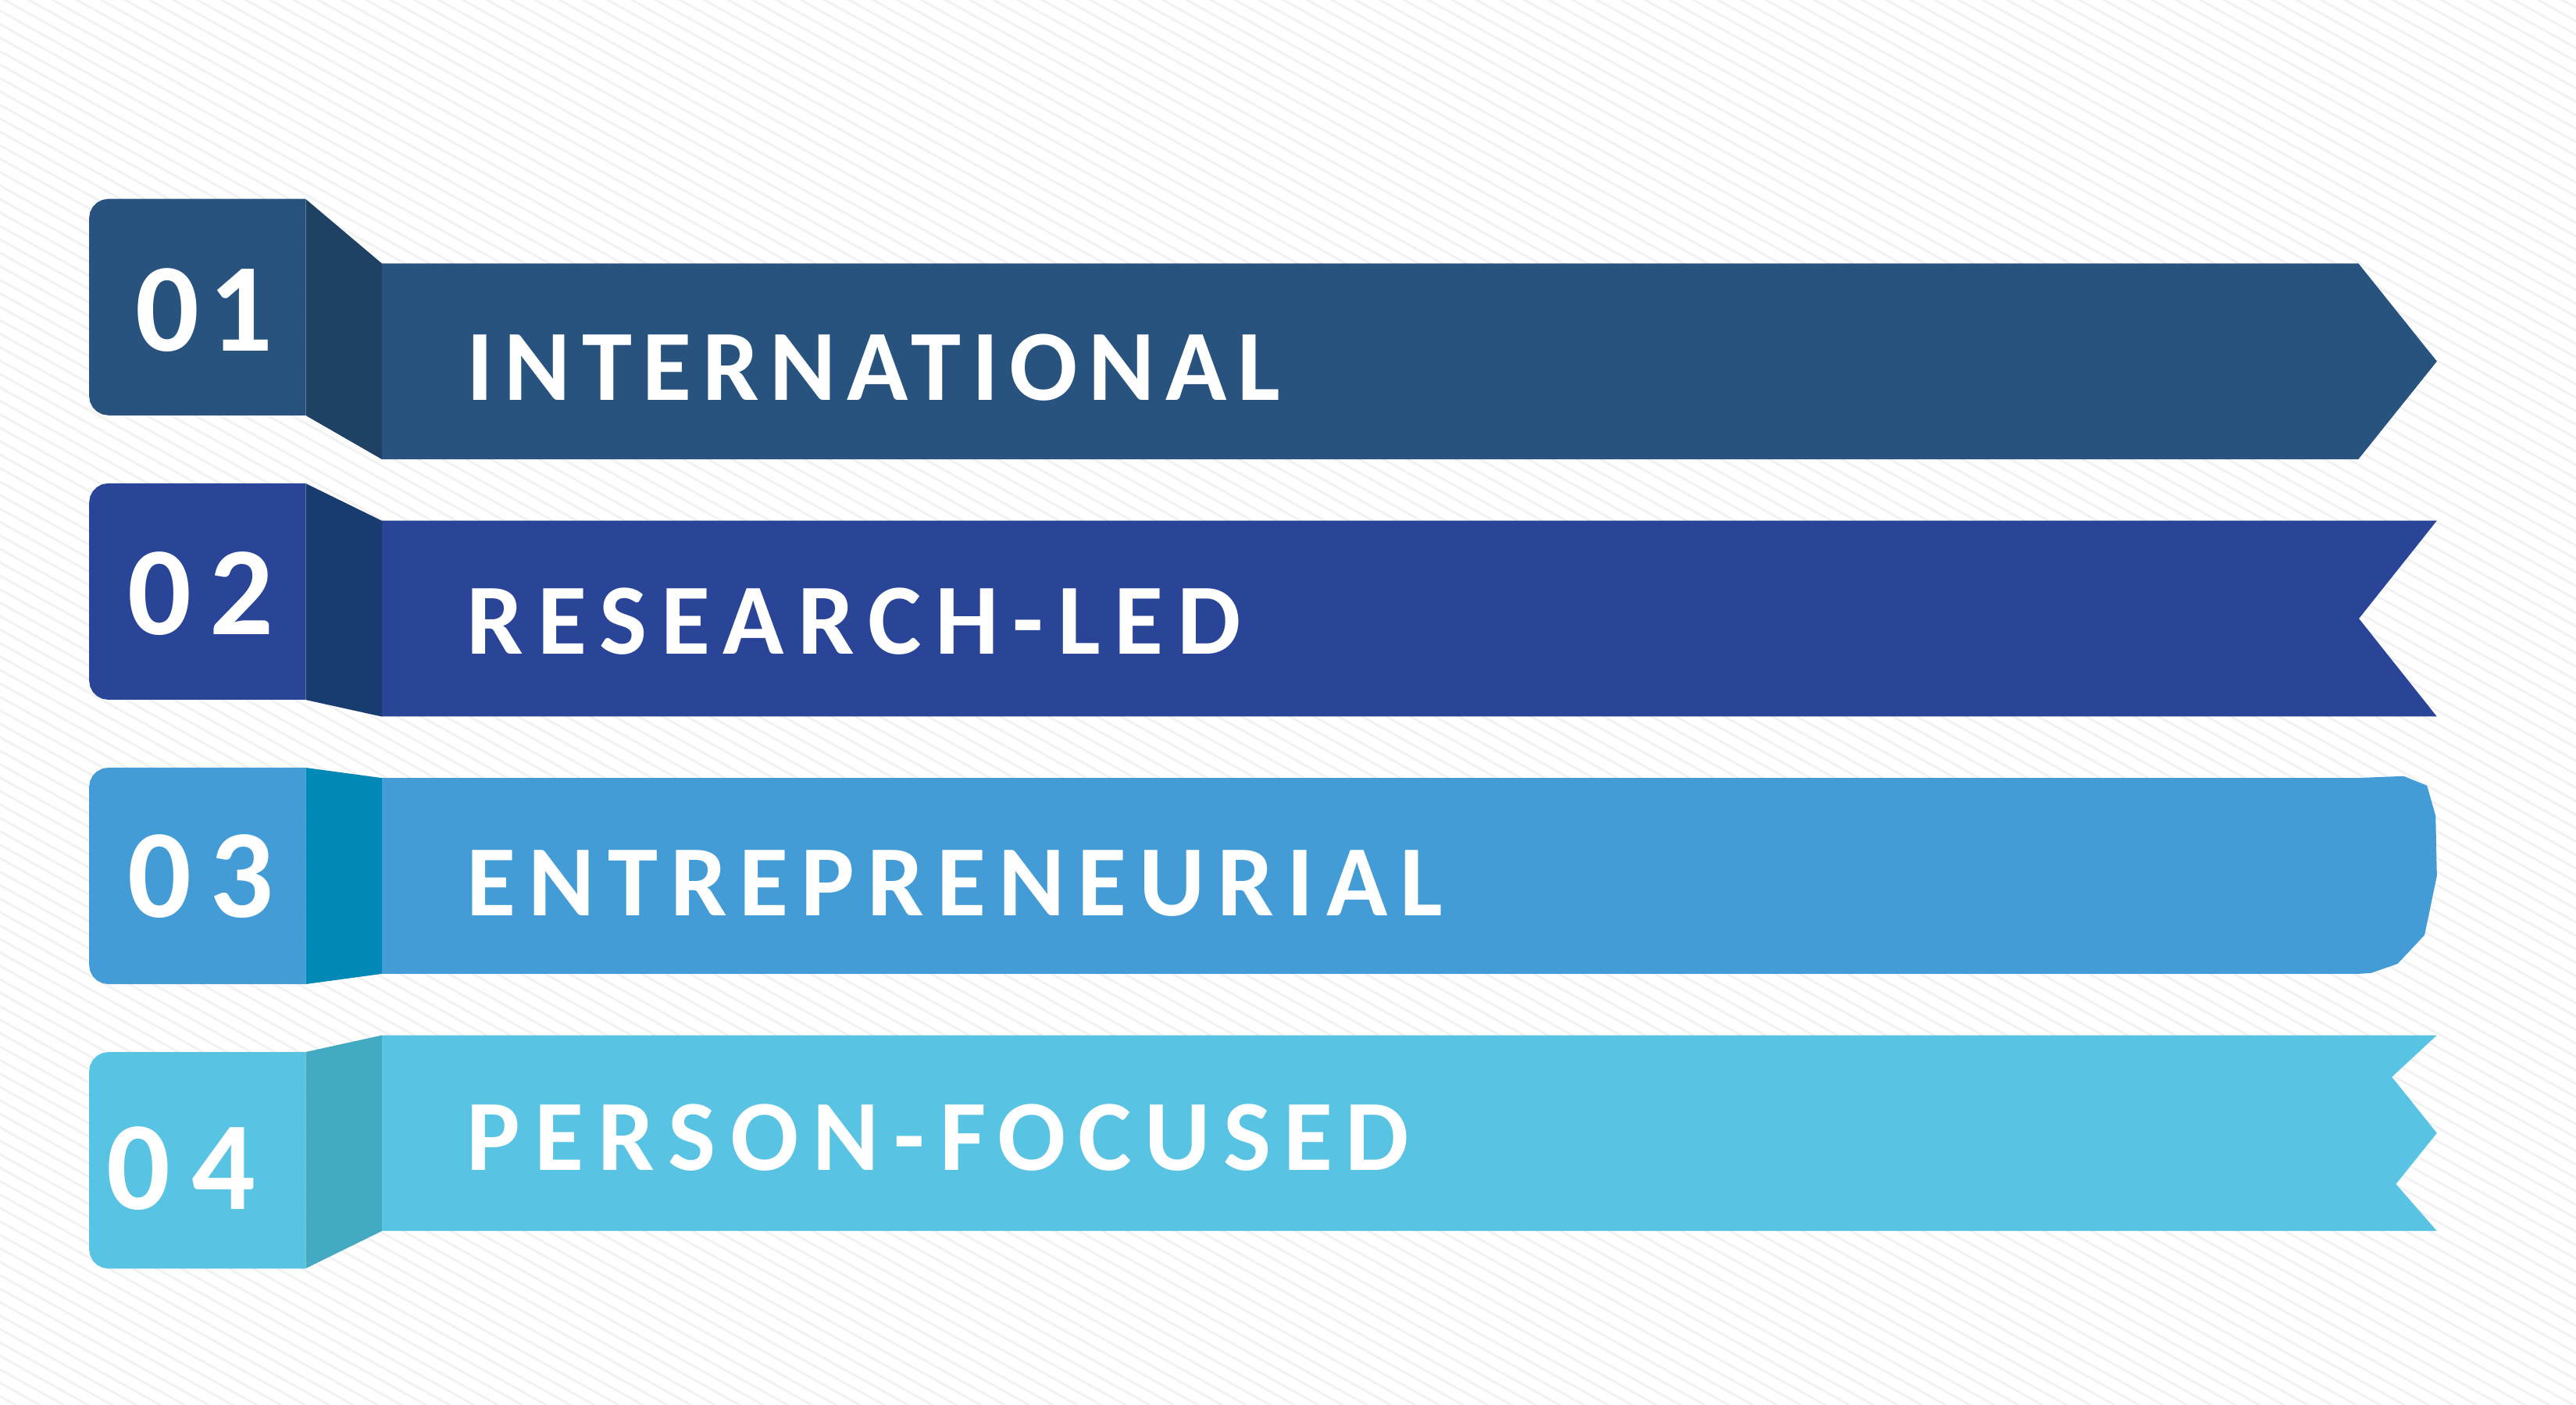

01
02
03

# INTERNATIONAL

RESEARCH-LED

ENTREPRENEURIAL

PERSON-FOCUSED

04